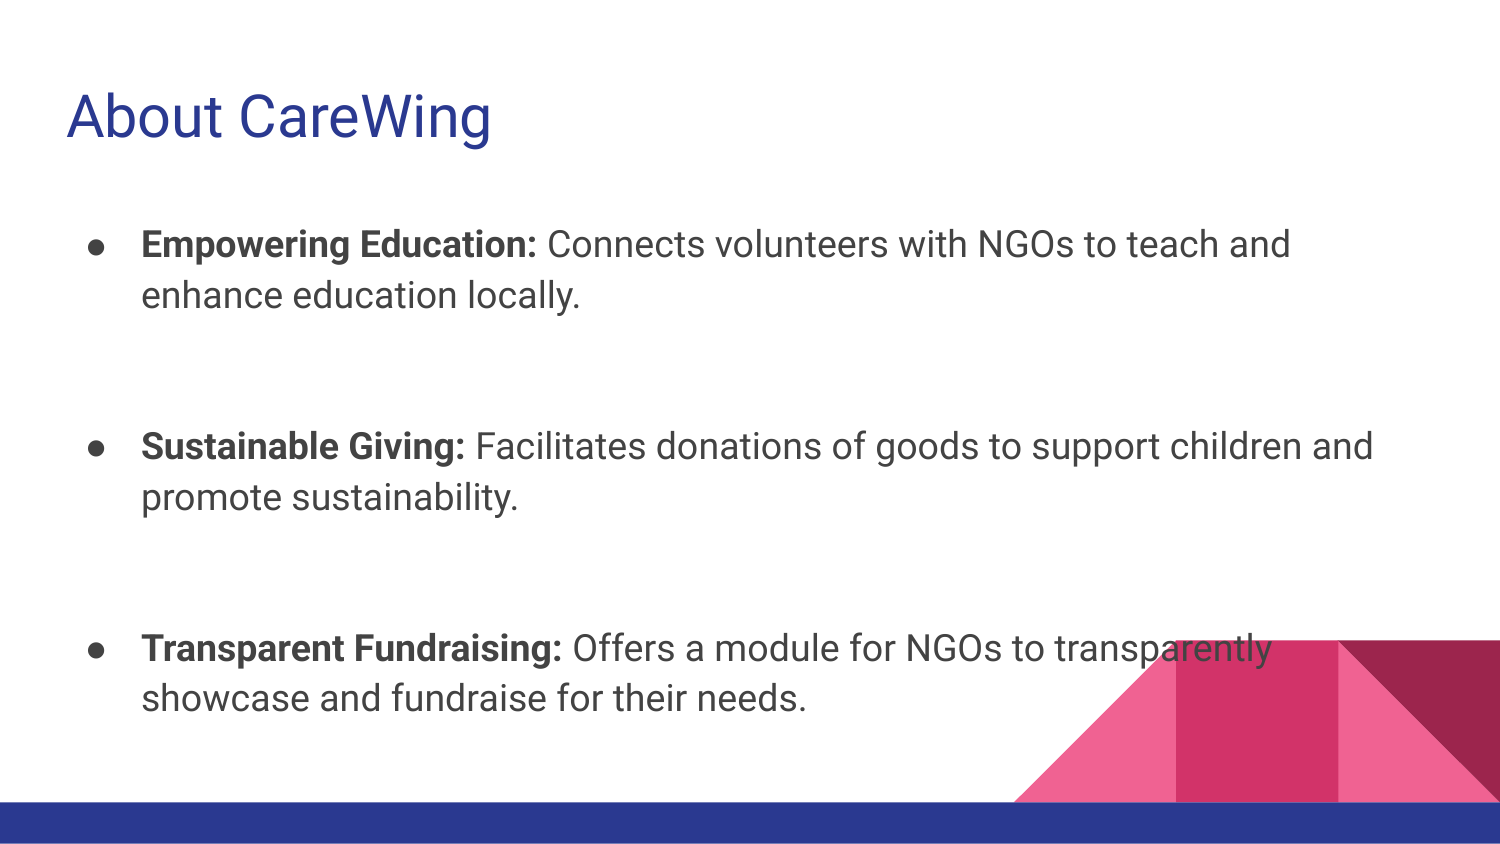

# About CareWing
Empowering Education: Connects volunteers with NGOs to teach and enhance education locally.

Sustainable Giving: Facilitates donations of goods to support children and promote sustainability.

Transparent Fundraising: Offers a module for NGOs to transparently showcase and fundraise for their needs.